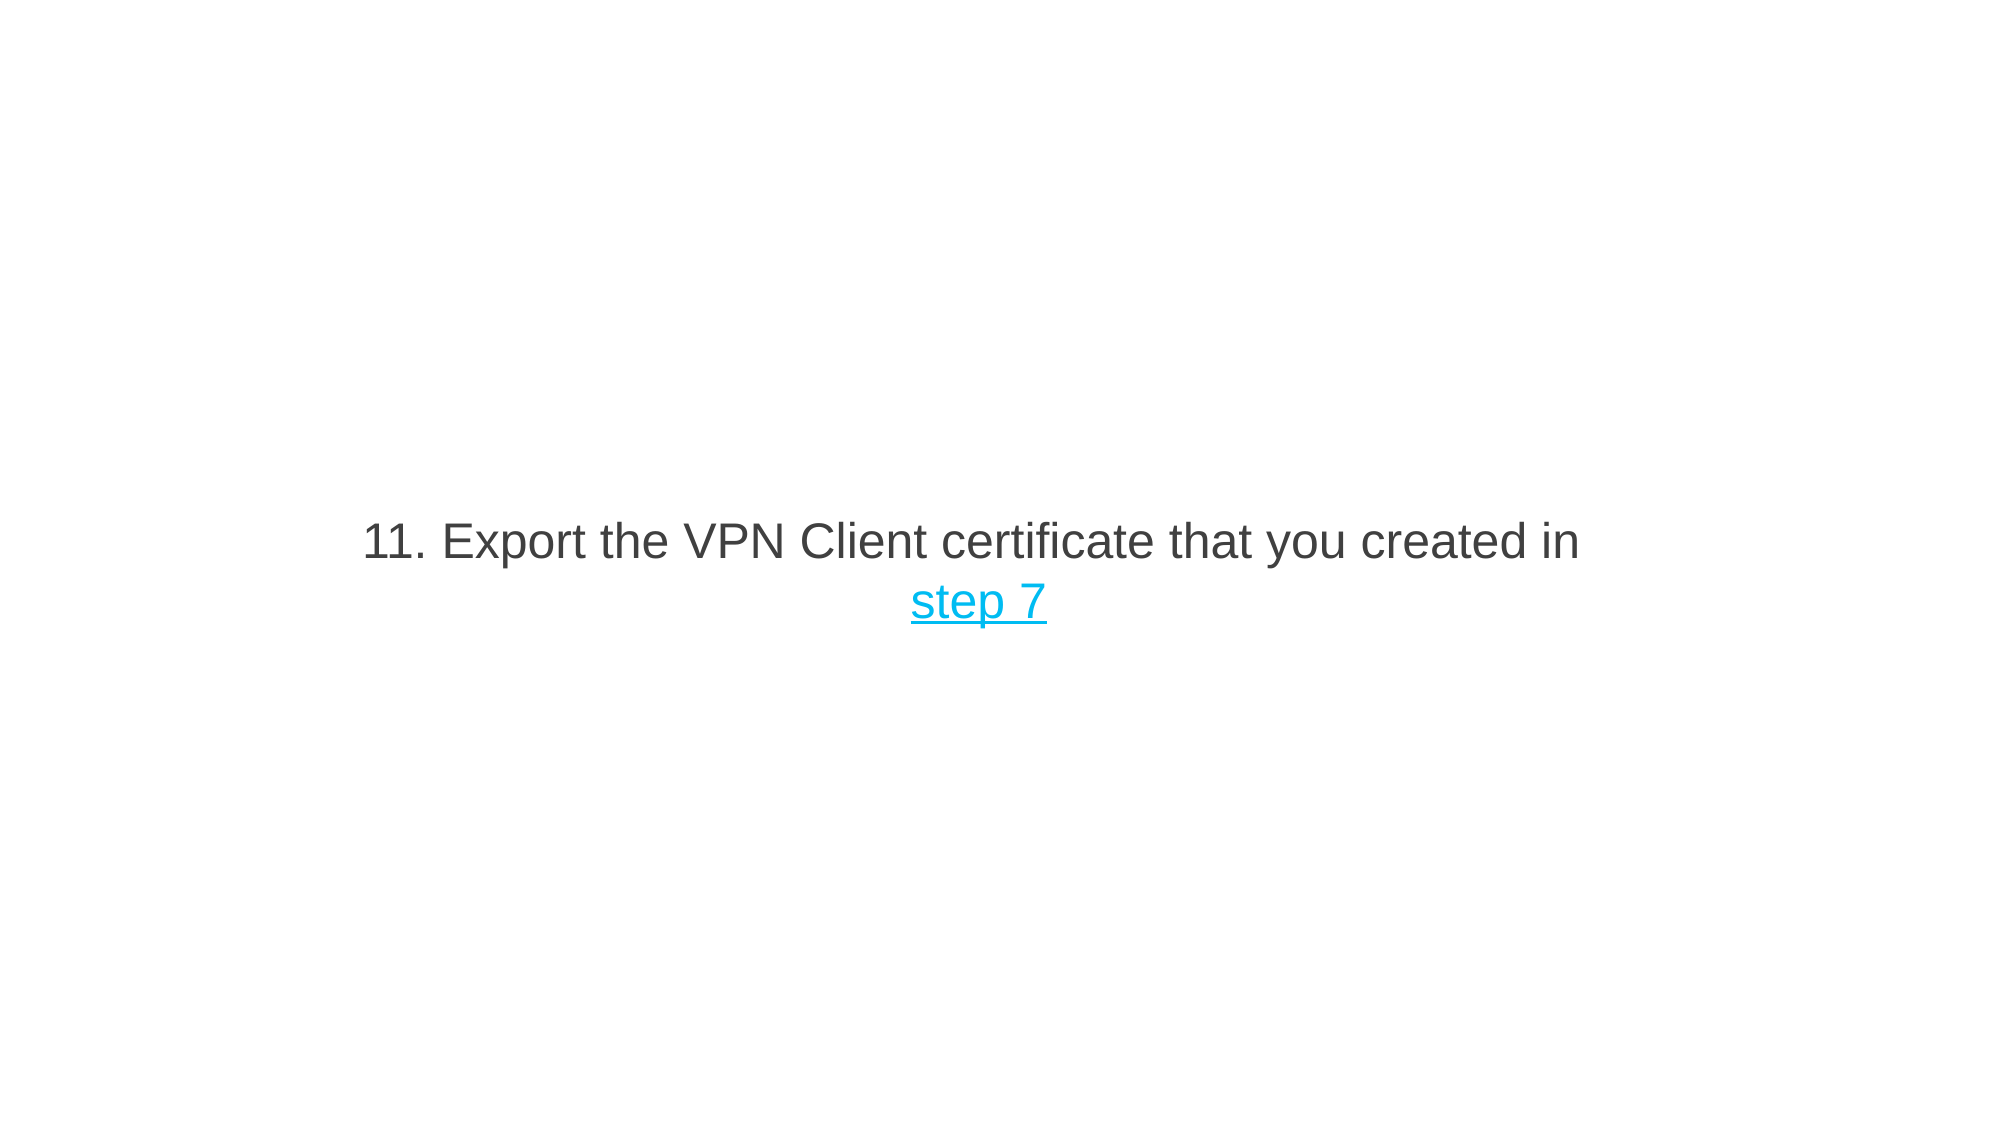

11. Export the VPN Client certificate that you created in step 7